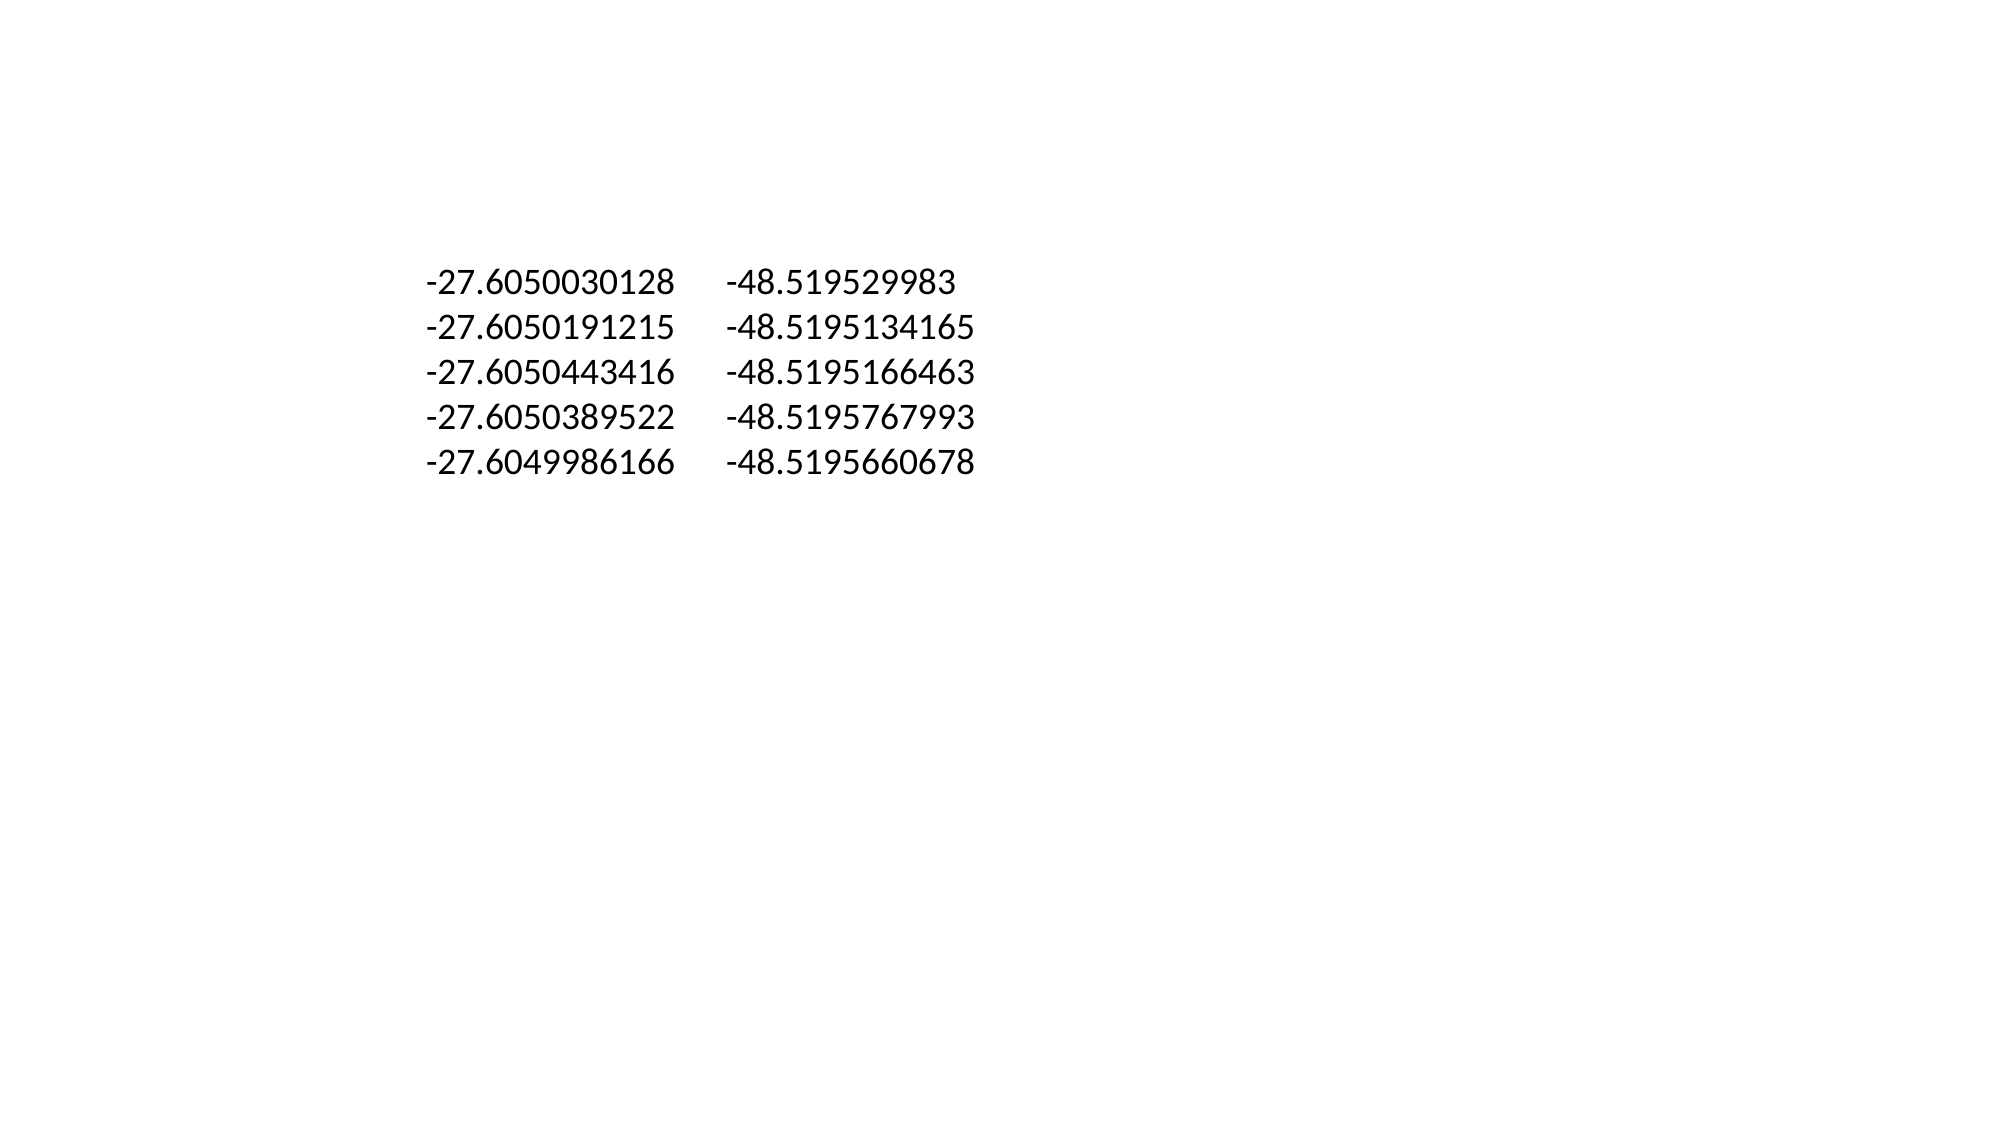

-27.6050030128	-48.519529983
-27.6050191215	-48.5195134165
-27.6050443416	-48.5195166463
-27.6050389522	-48.5195767993
-27.6049986166	-48.5195660678